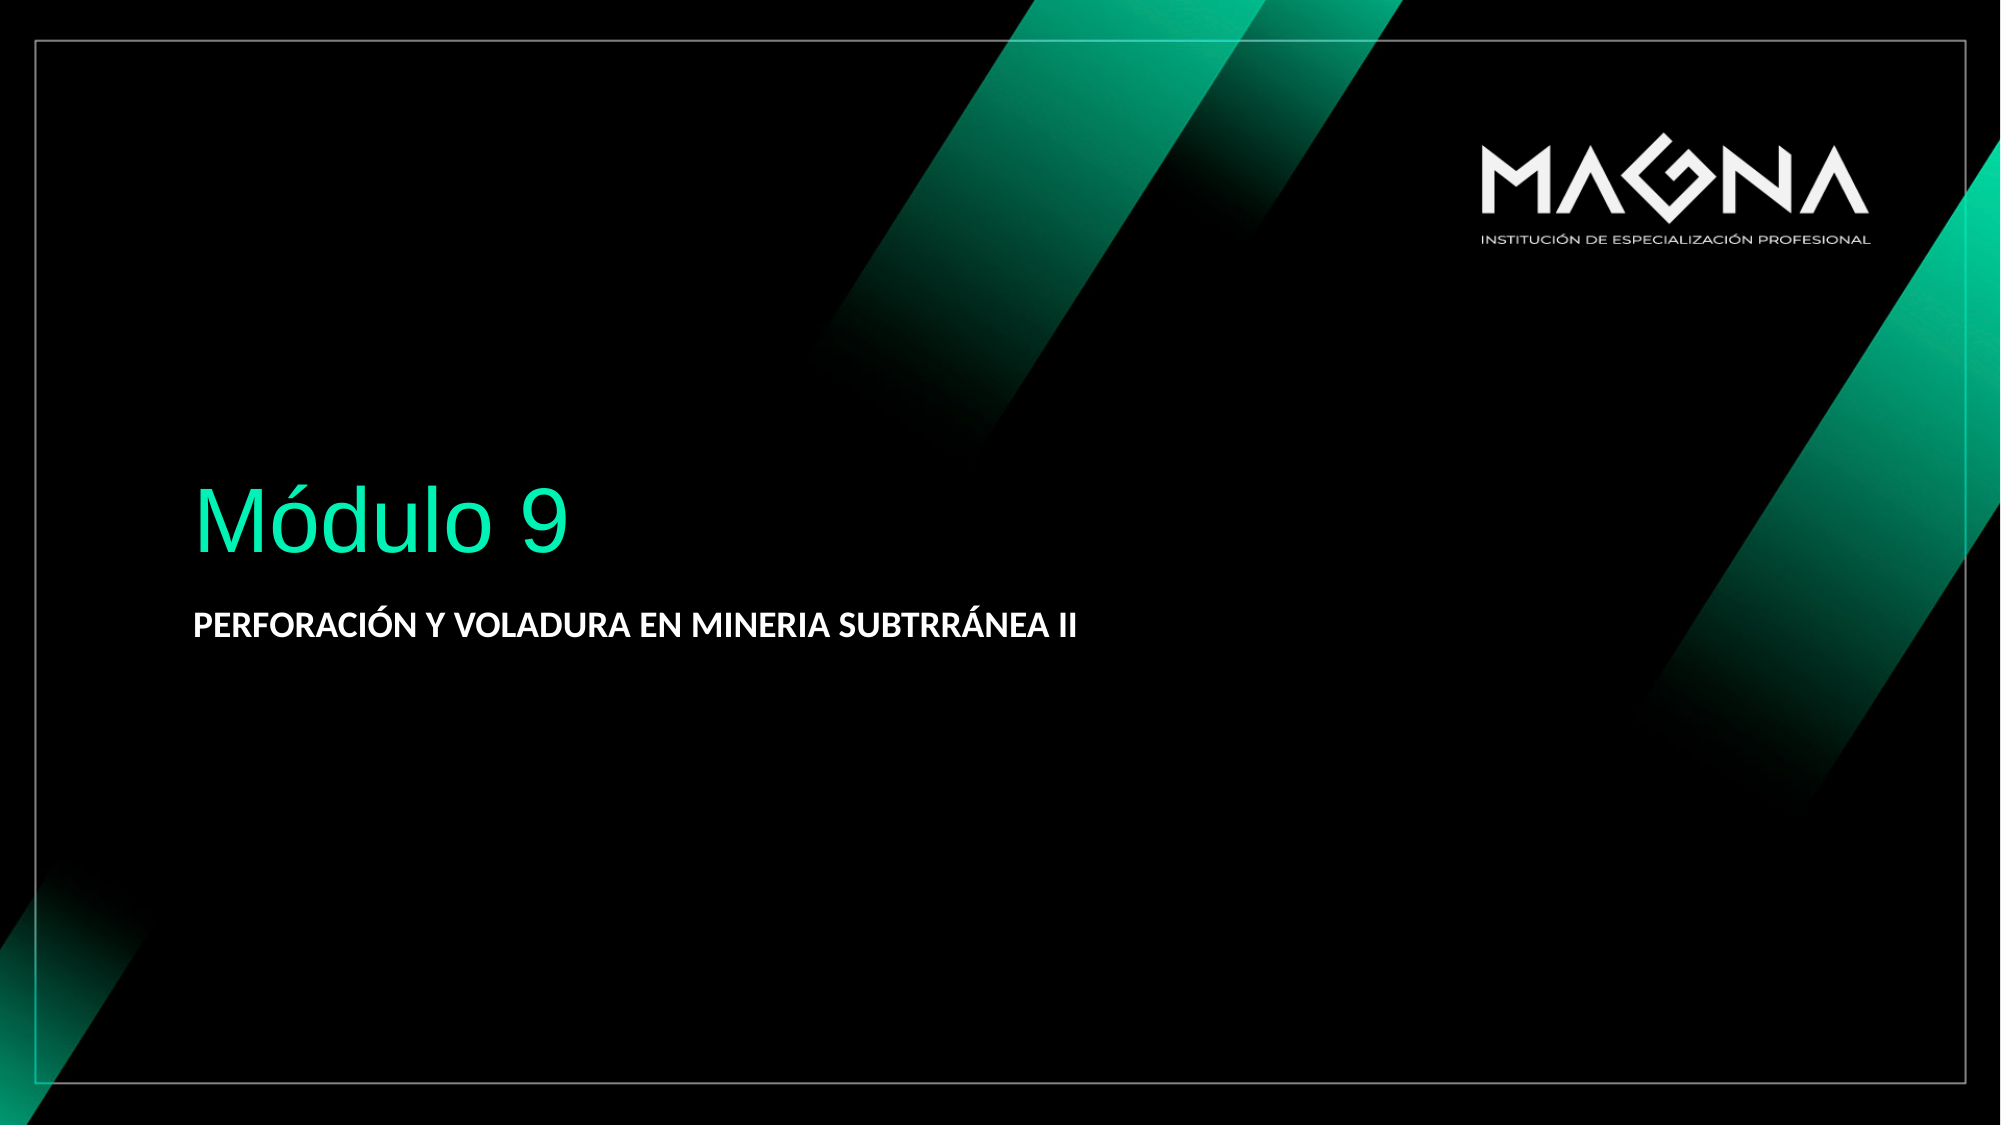

# Módulo 9
PERFORACIÓN Y VOLADURA EN MINERIA SUBTRRÁNEA II